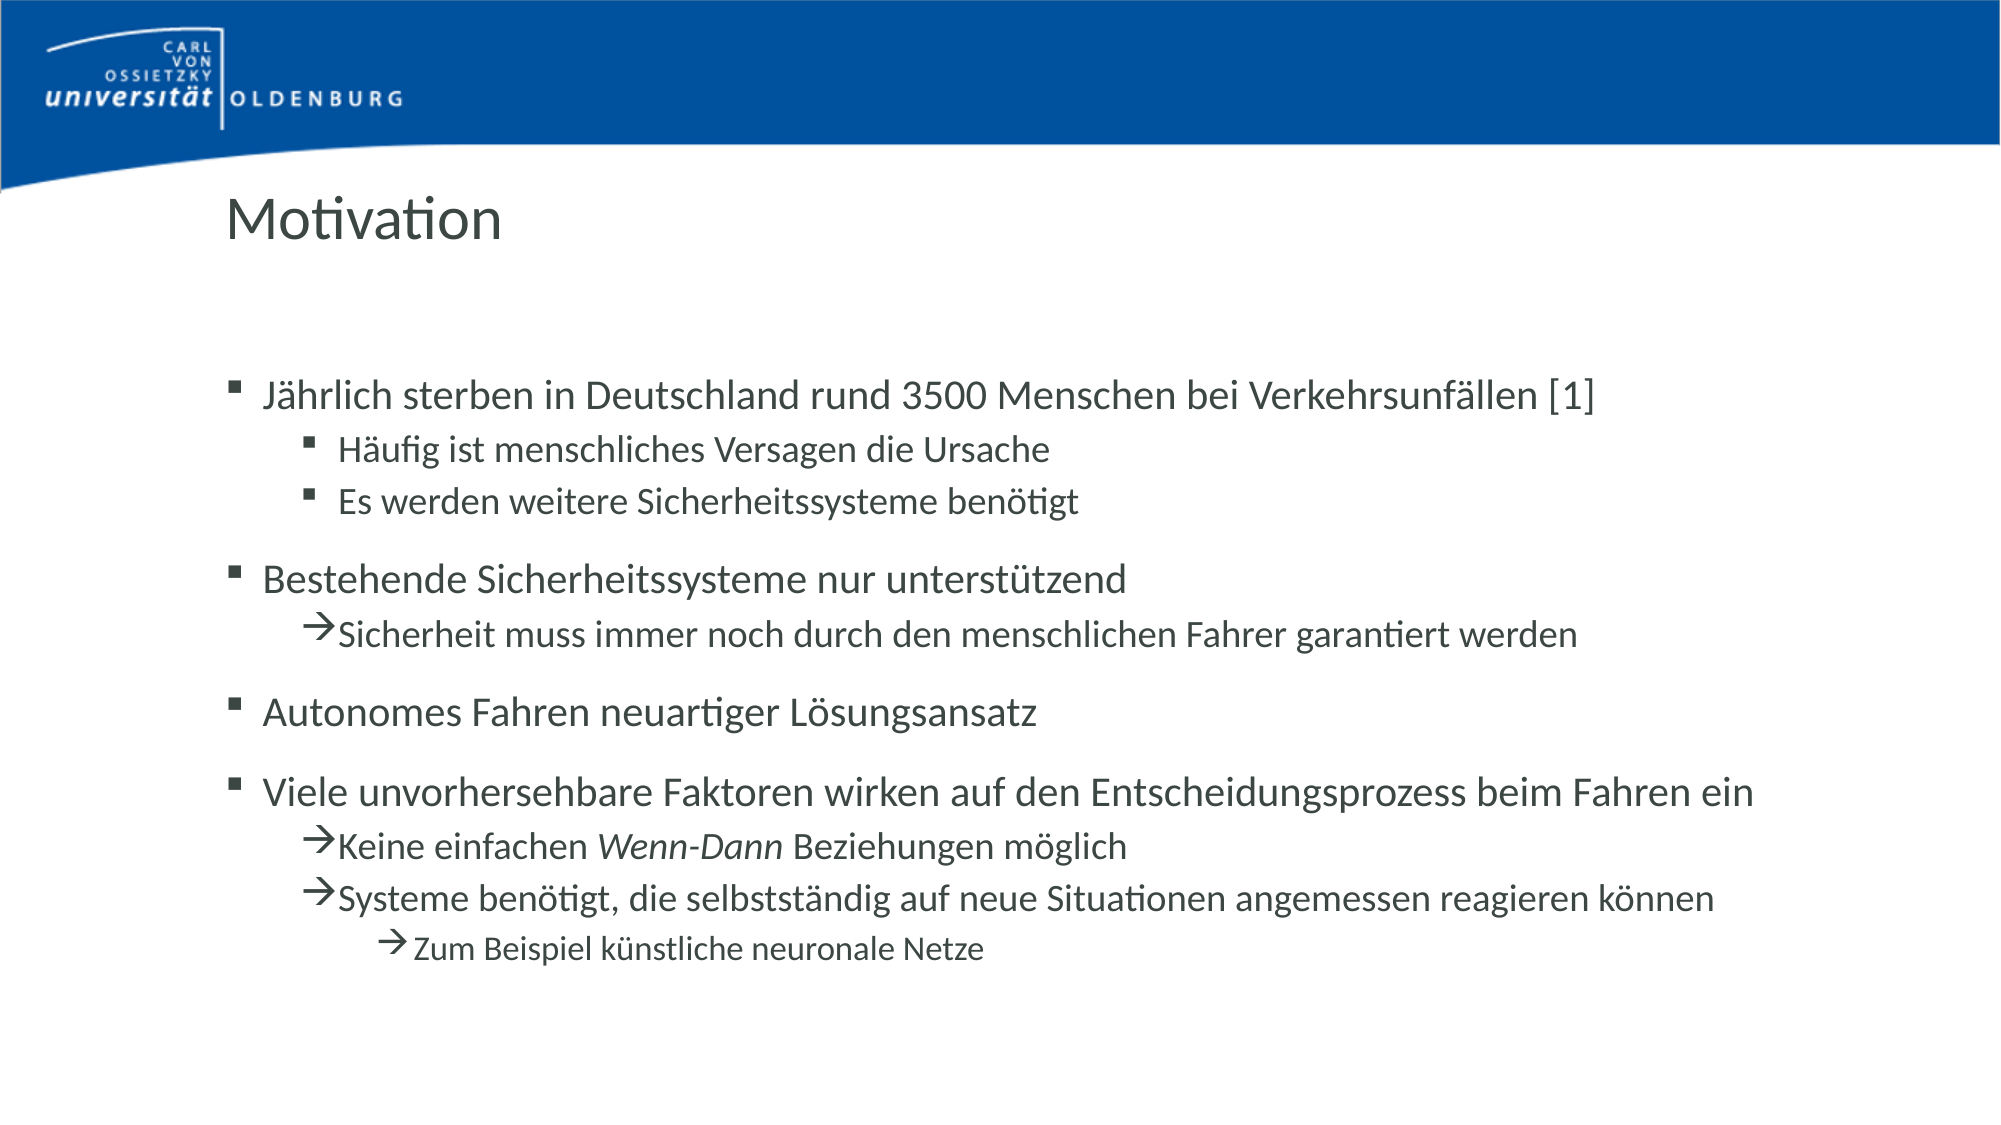

# Motivation
Jährlich sterben in Deutschland rund 3500 Menschen bei Verkehrsunfällen [1]
Häufig ist menschliches Versagen die Ursache
Es werden weitere Sicherheitssysteme benötigt
Bestehende Sicherheitssysteme nur unterstützend
Sicherheit muss immer noch durch den menschlichen Fahrer garantiert werden
Autonomes Fahren neuartiger Lösungsansatz
Viele unvorhersehbare Faktoren wirken auf den Entscheidungsprozess beim Fahren ein
Keine einfachen Wenn-Dann Beziehungen möglich
Systeme benötigt, die selbstständig auf neue Situationen angemessen reagieren können
Zum Beispiel künstliche neuronale Netze

Bachelorarbeit von Eike Stein - Gutachter: Dr. Marco Grawunder, Cornelius Ludmann
4